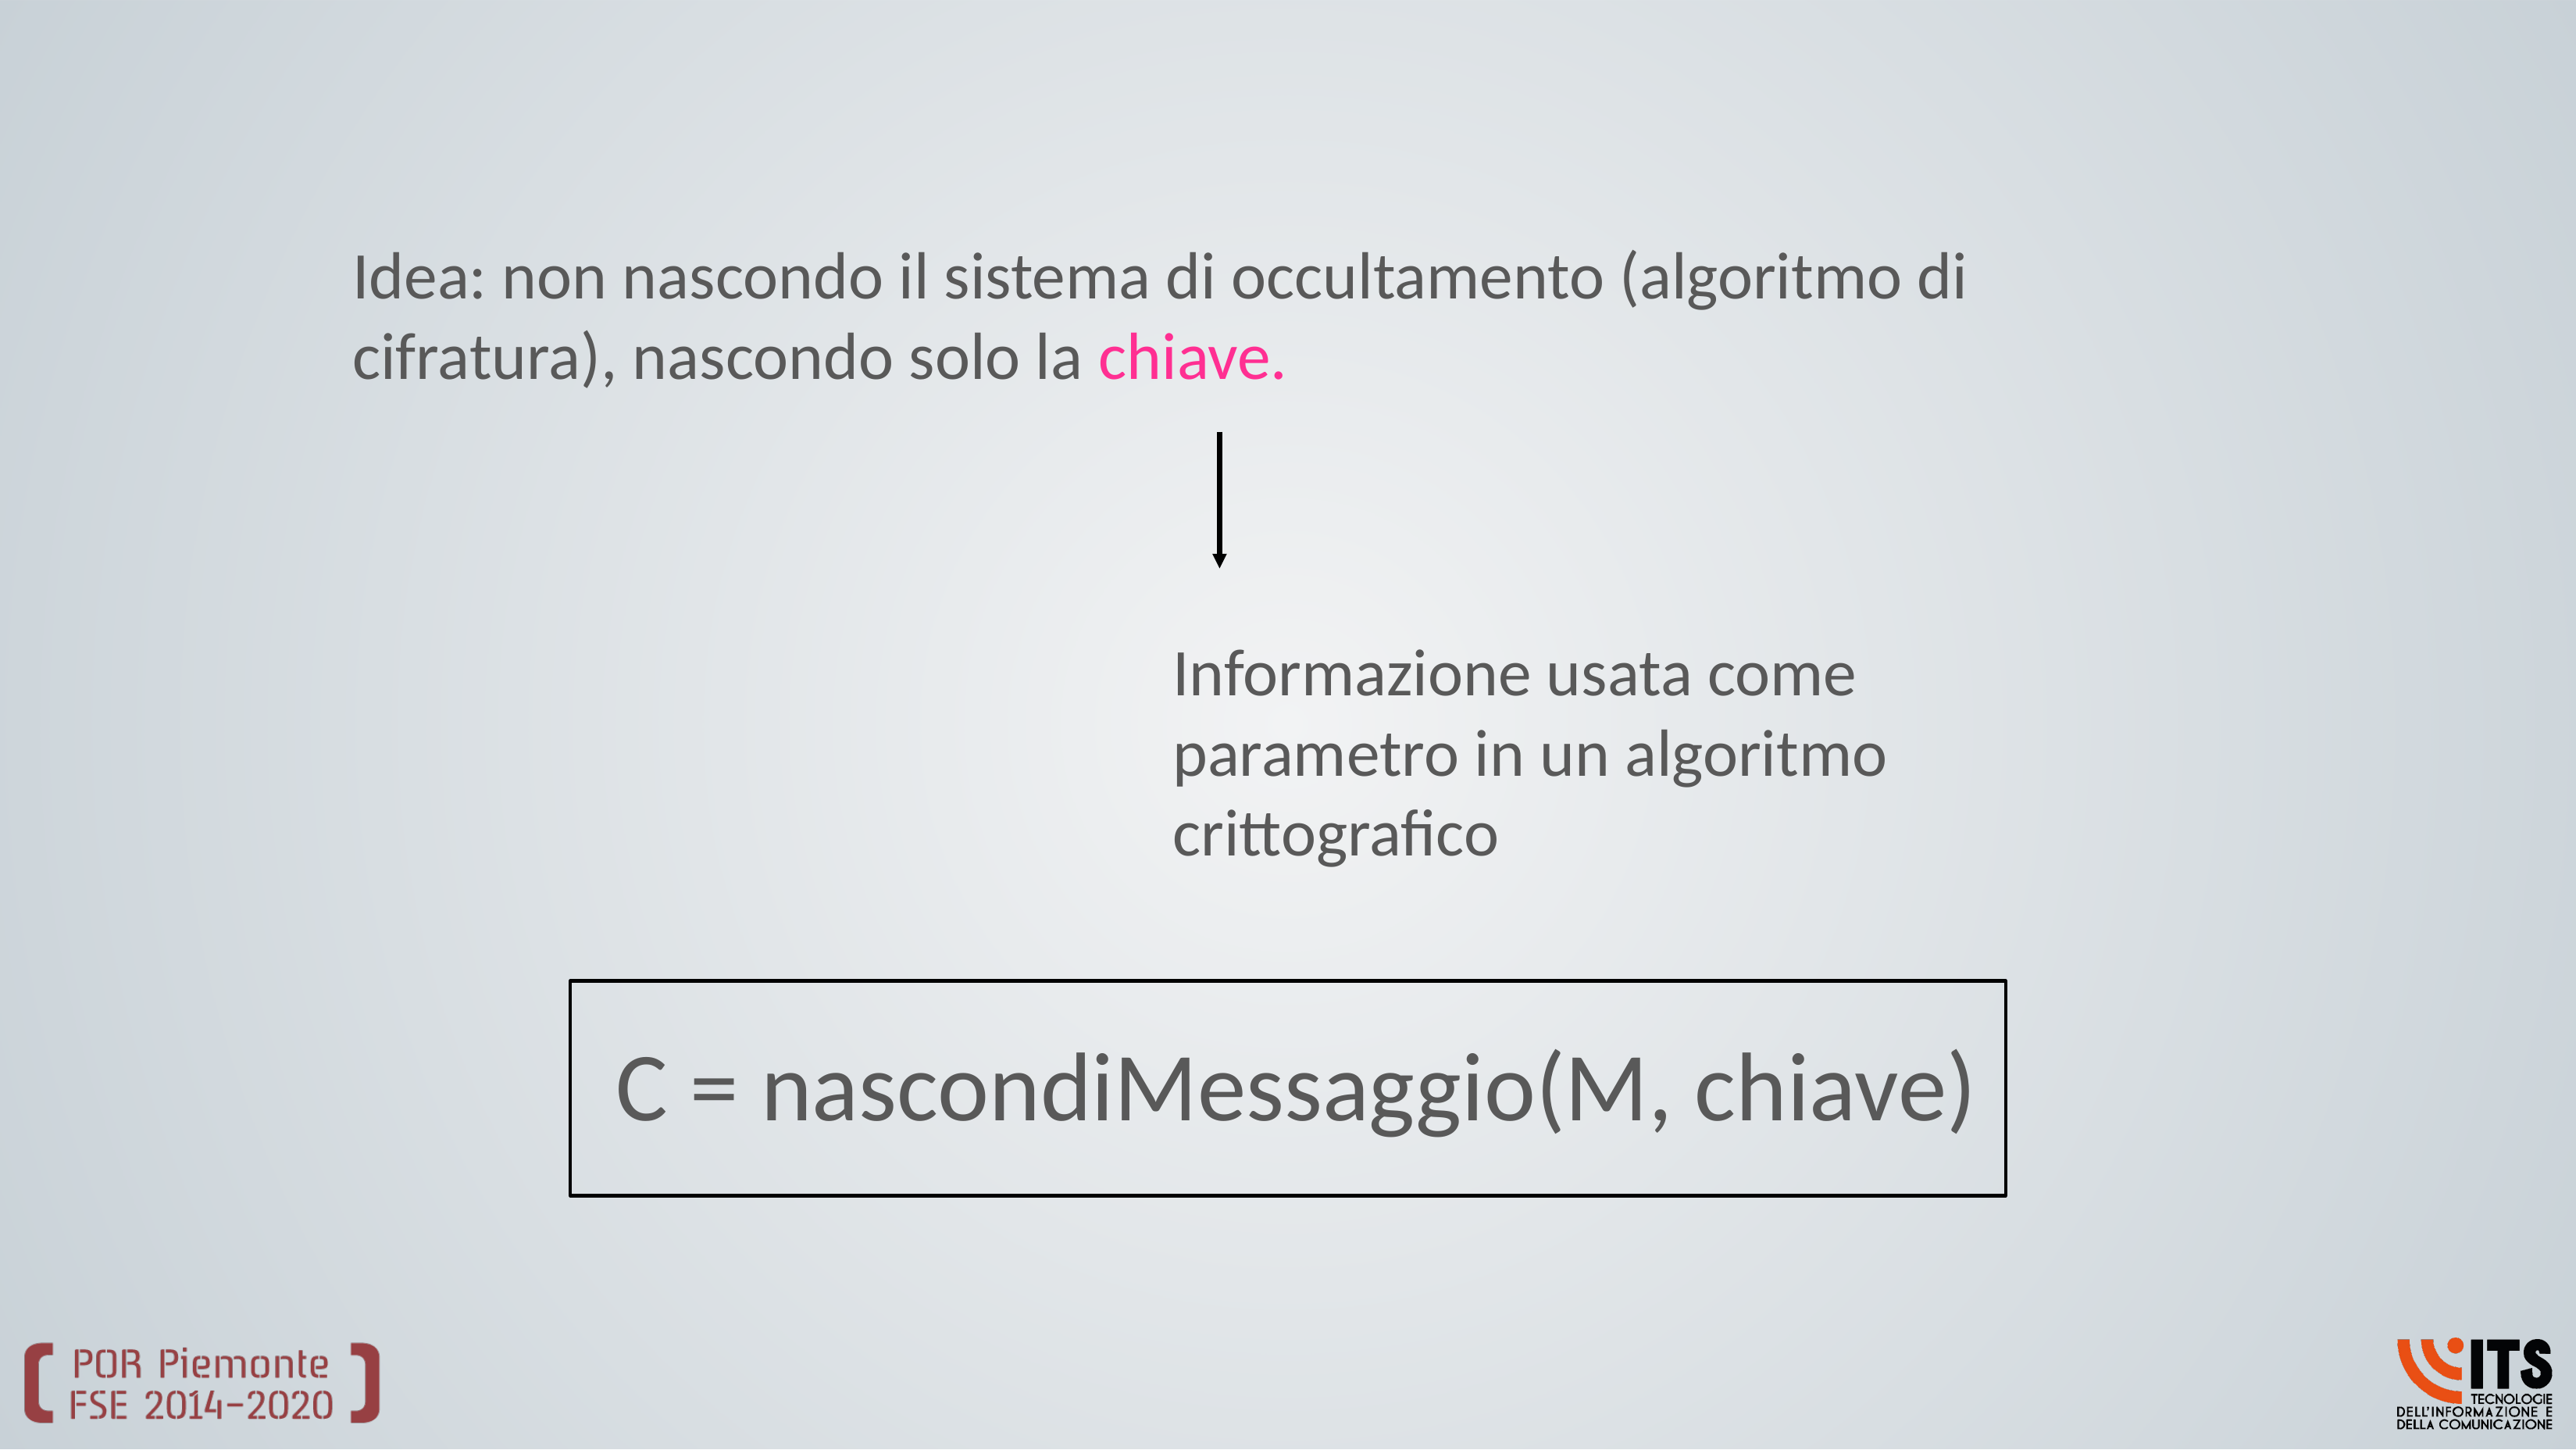

Idea: non nascondo il sistema di occultamento (algoritmo di cifratura), nascondo solo la chiave.
Informazione usata come parametro in un algoritmo crittografico

C = nascondiMessaggio(M, chiave)